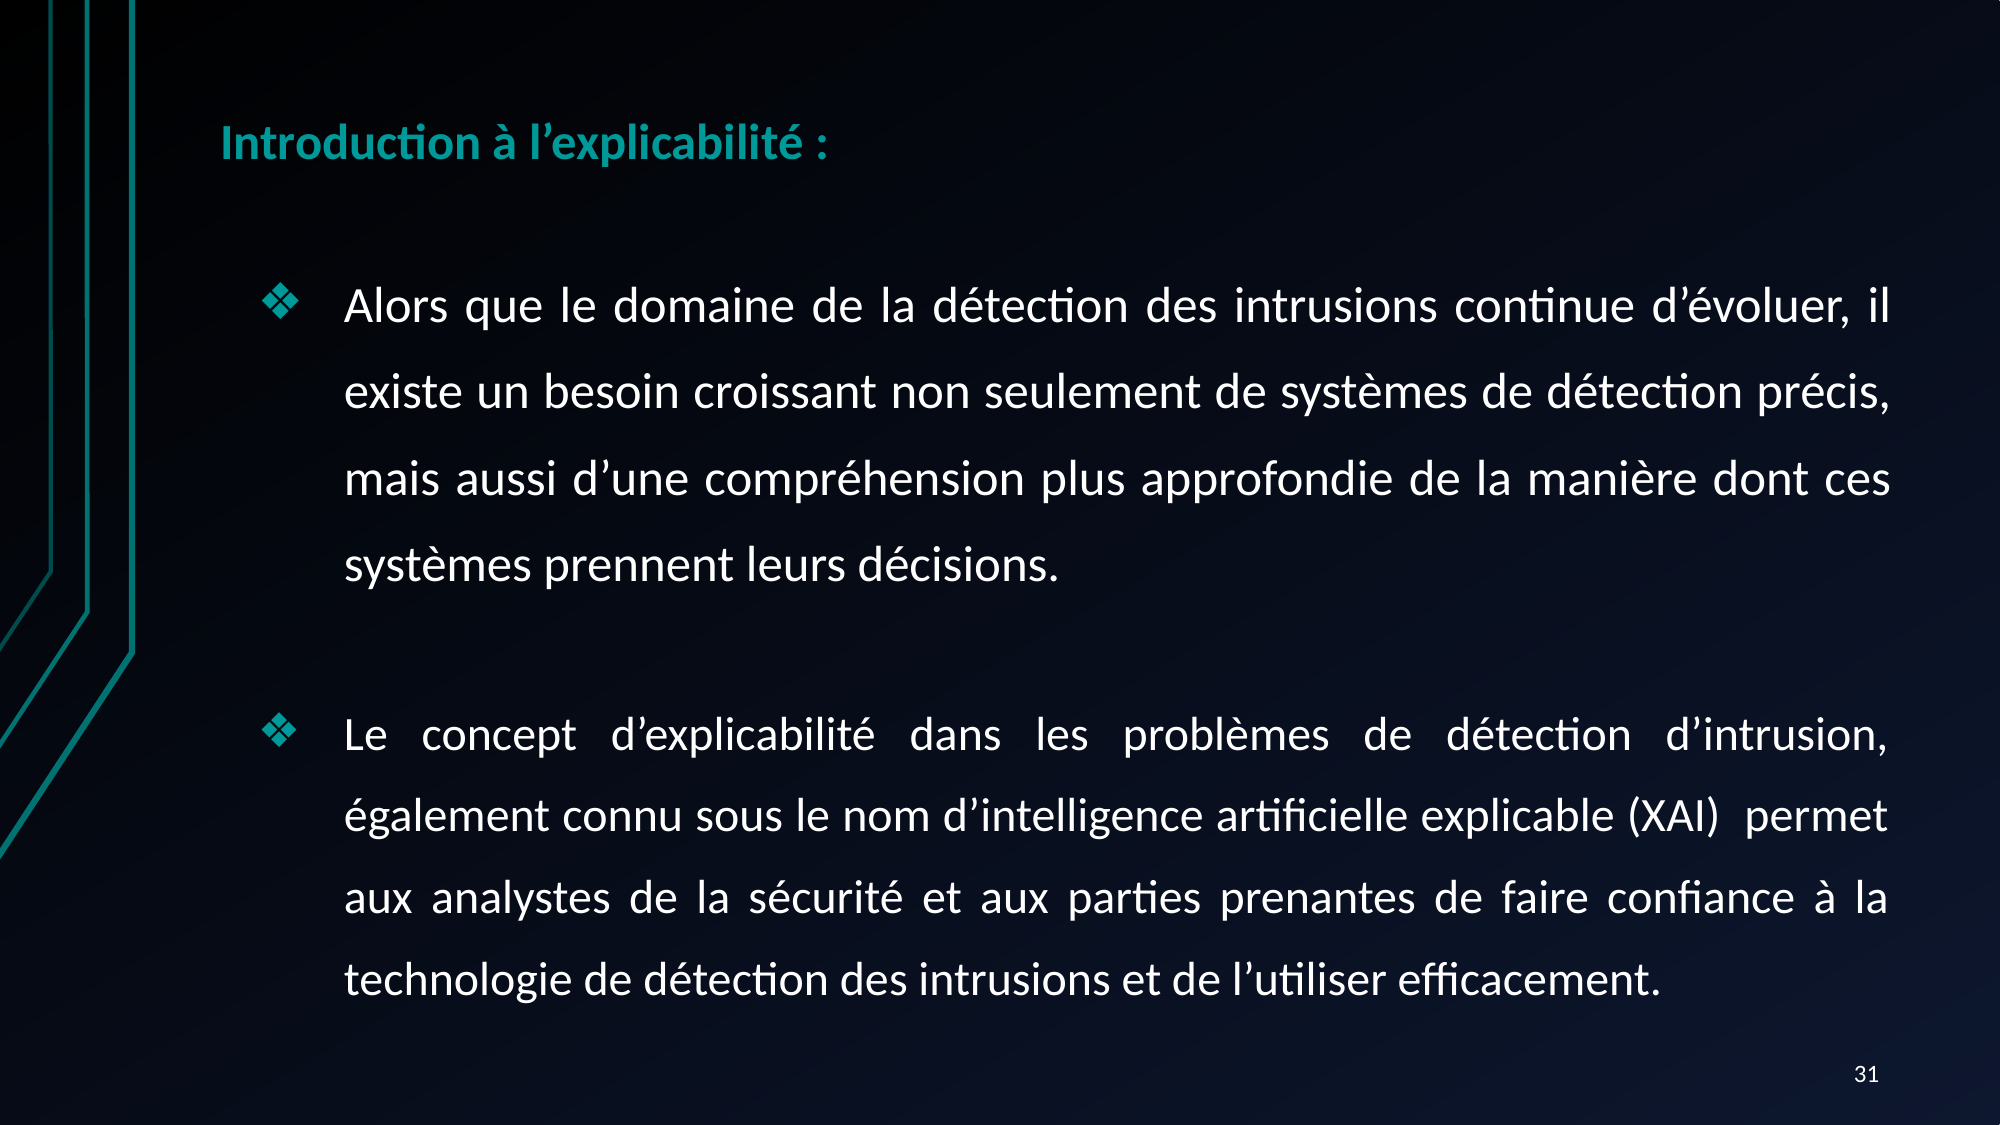

# Introduction à l’explicabilité :

Alors que le domaine de la détection des intrusions continue d’évoluer, il existe un besoin croissant non seulement de systèmes de détection précis, mais aussi d’une compréhension plus approfondie de la manière dont ces systèmes prennent leurs décisions.

Le concept d’explicabilité dans les problèmes de détection d’intrusion, également connu sous le nom d’intelligence artificielle explicable (XAI)  permet aux analystes de la sécurité et aux parties prenantes de faire confiance à la technologie de détection des intrusions et de l’utiliser efficacement.

31